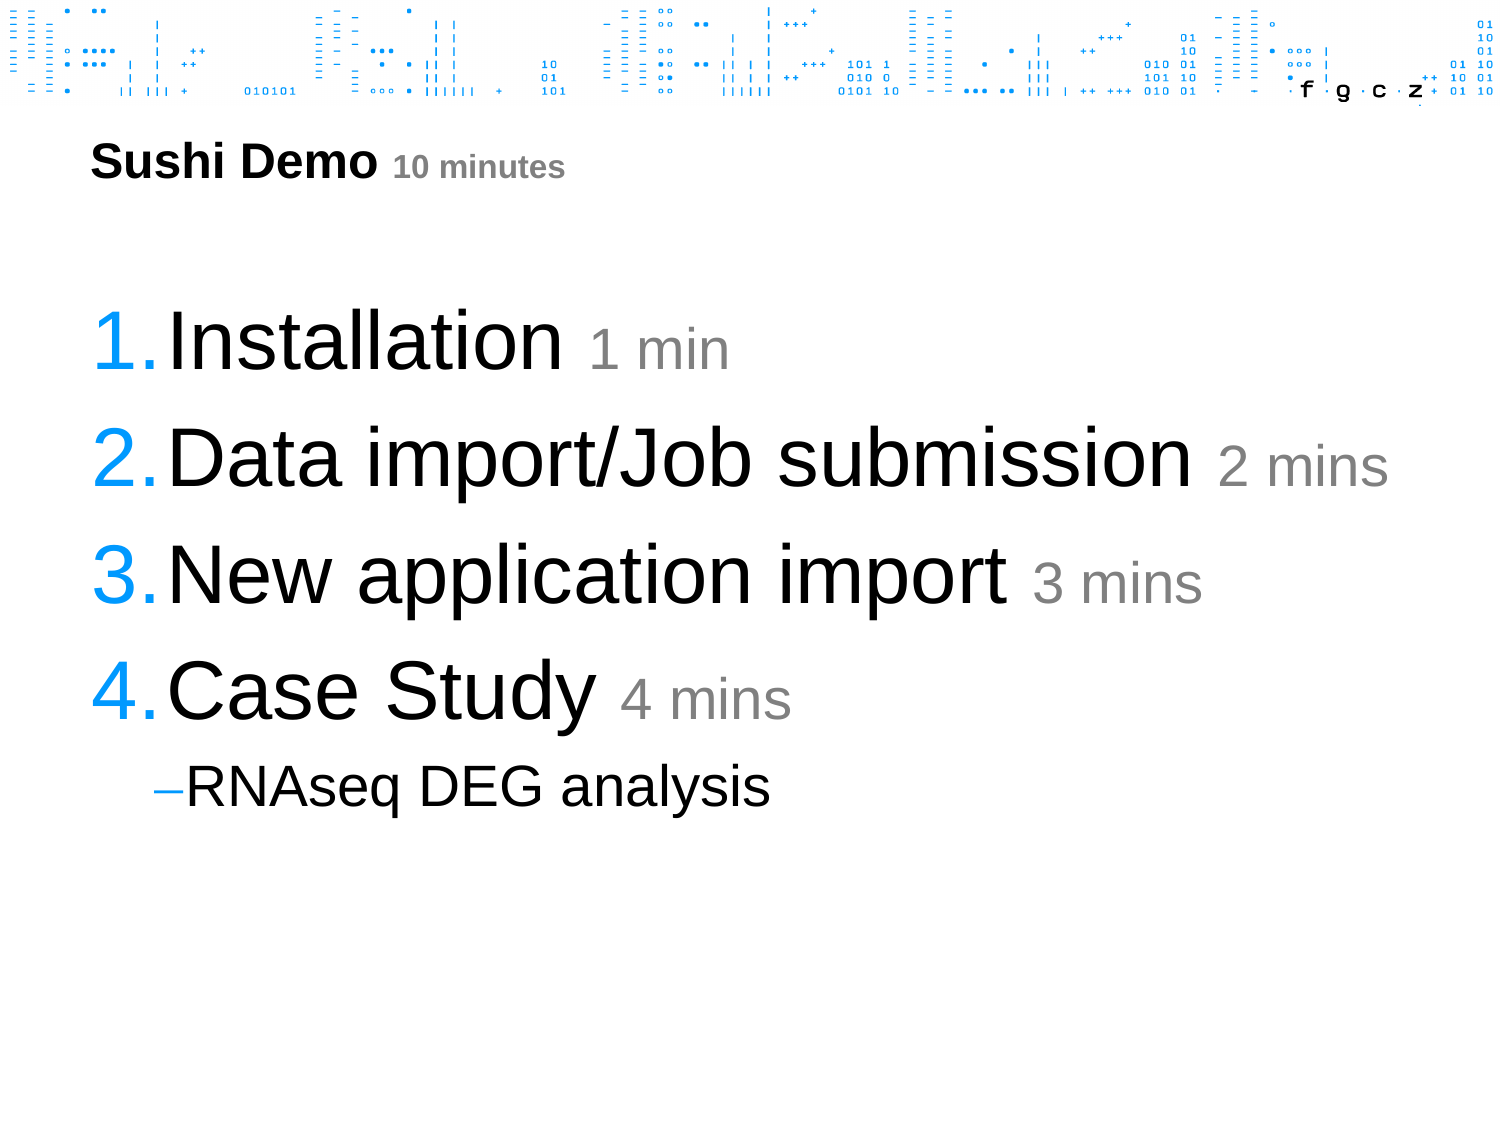

# Sushi Demo 10 minutes
Installation 1 min
Data import/Job submission 2 mins
New application import 3 mins
Case Study 4 mins
RNAseq DEG analysis